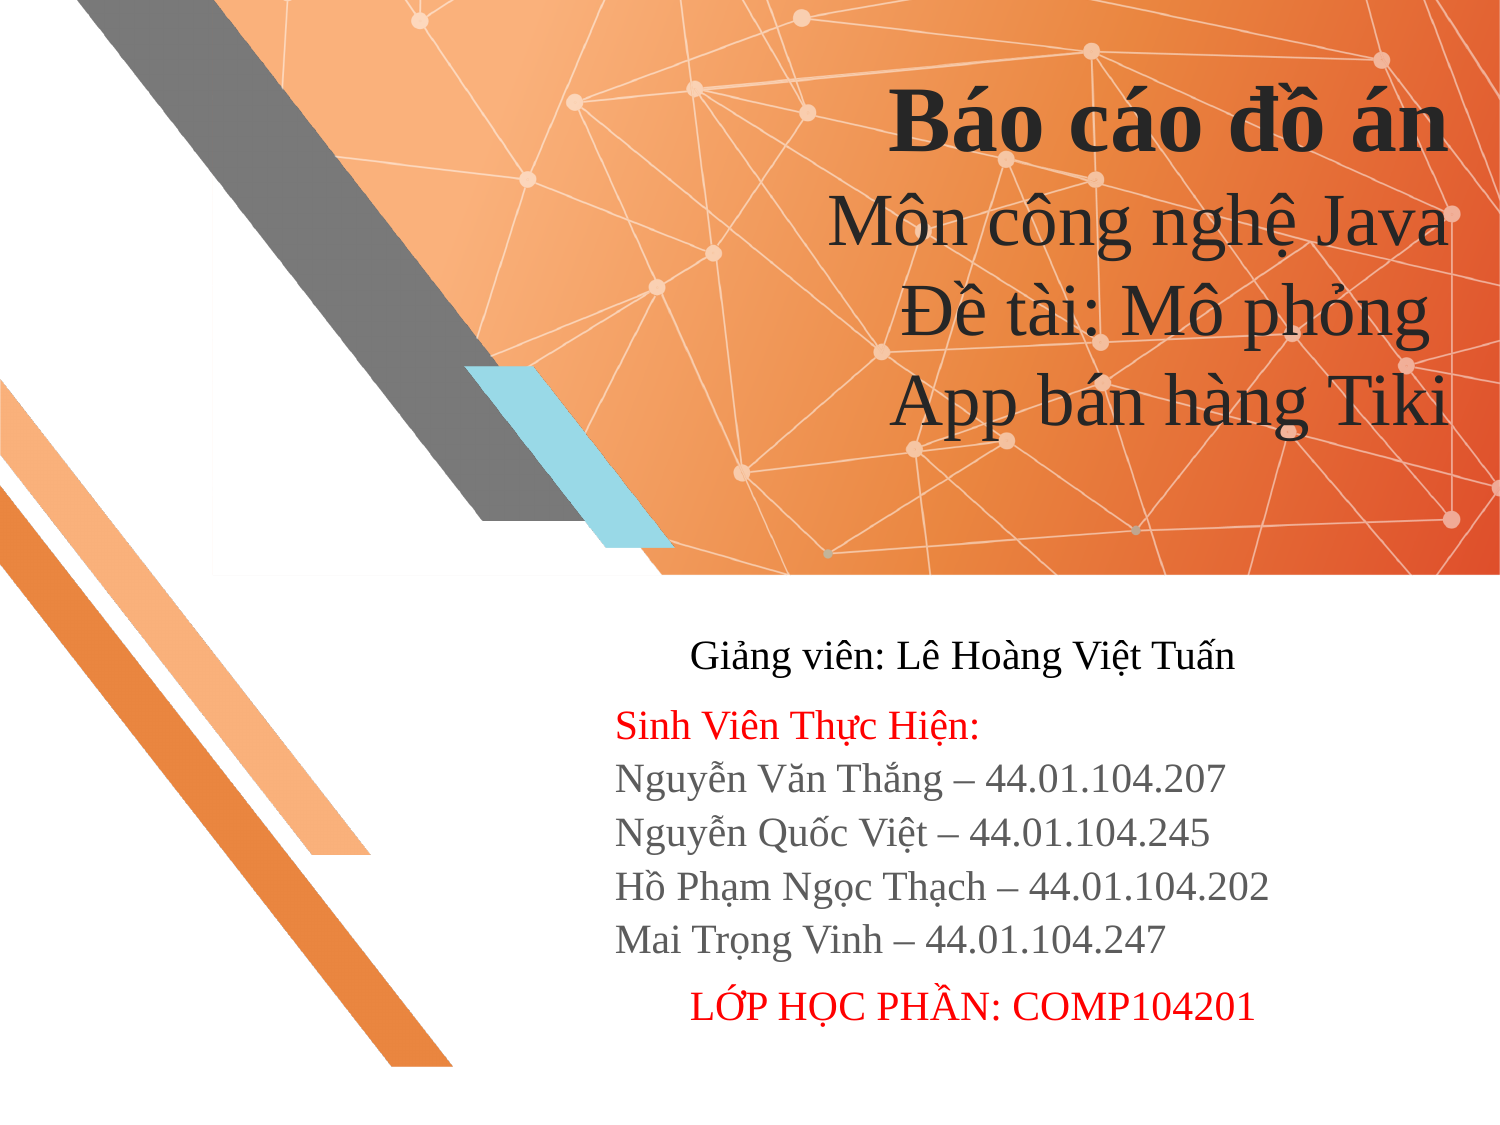

# Báo cáo đồ án Môn công nghệ Java Đề tài: Mô phỏng App bán hàng Tiki
Giảng viên: Lê Hoàng Việt Tuấn
Sinh Viên Thực Hiện:
Nguyễn Văn Thắng – 44.01.104.207
Nguyễn Quốc Việt – 44.01.104.245
Hồ Phạm Ngọc Thạch – 44.01.104.202
Mai Trọng Vinh – 44.01.104.247
	LỚP HỌC PHẦN: COMP104201